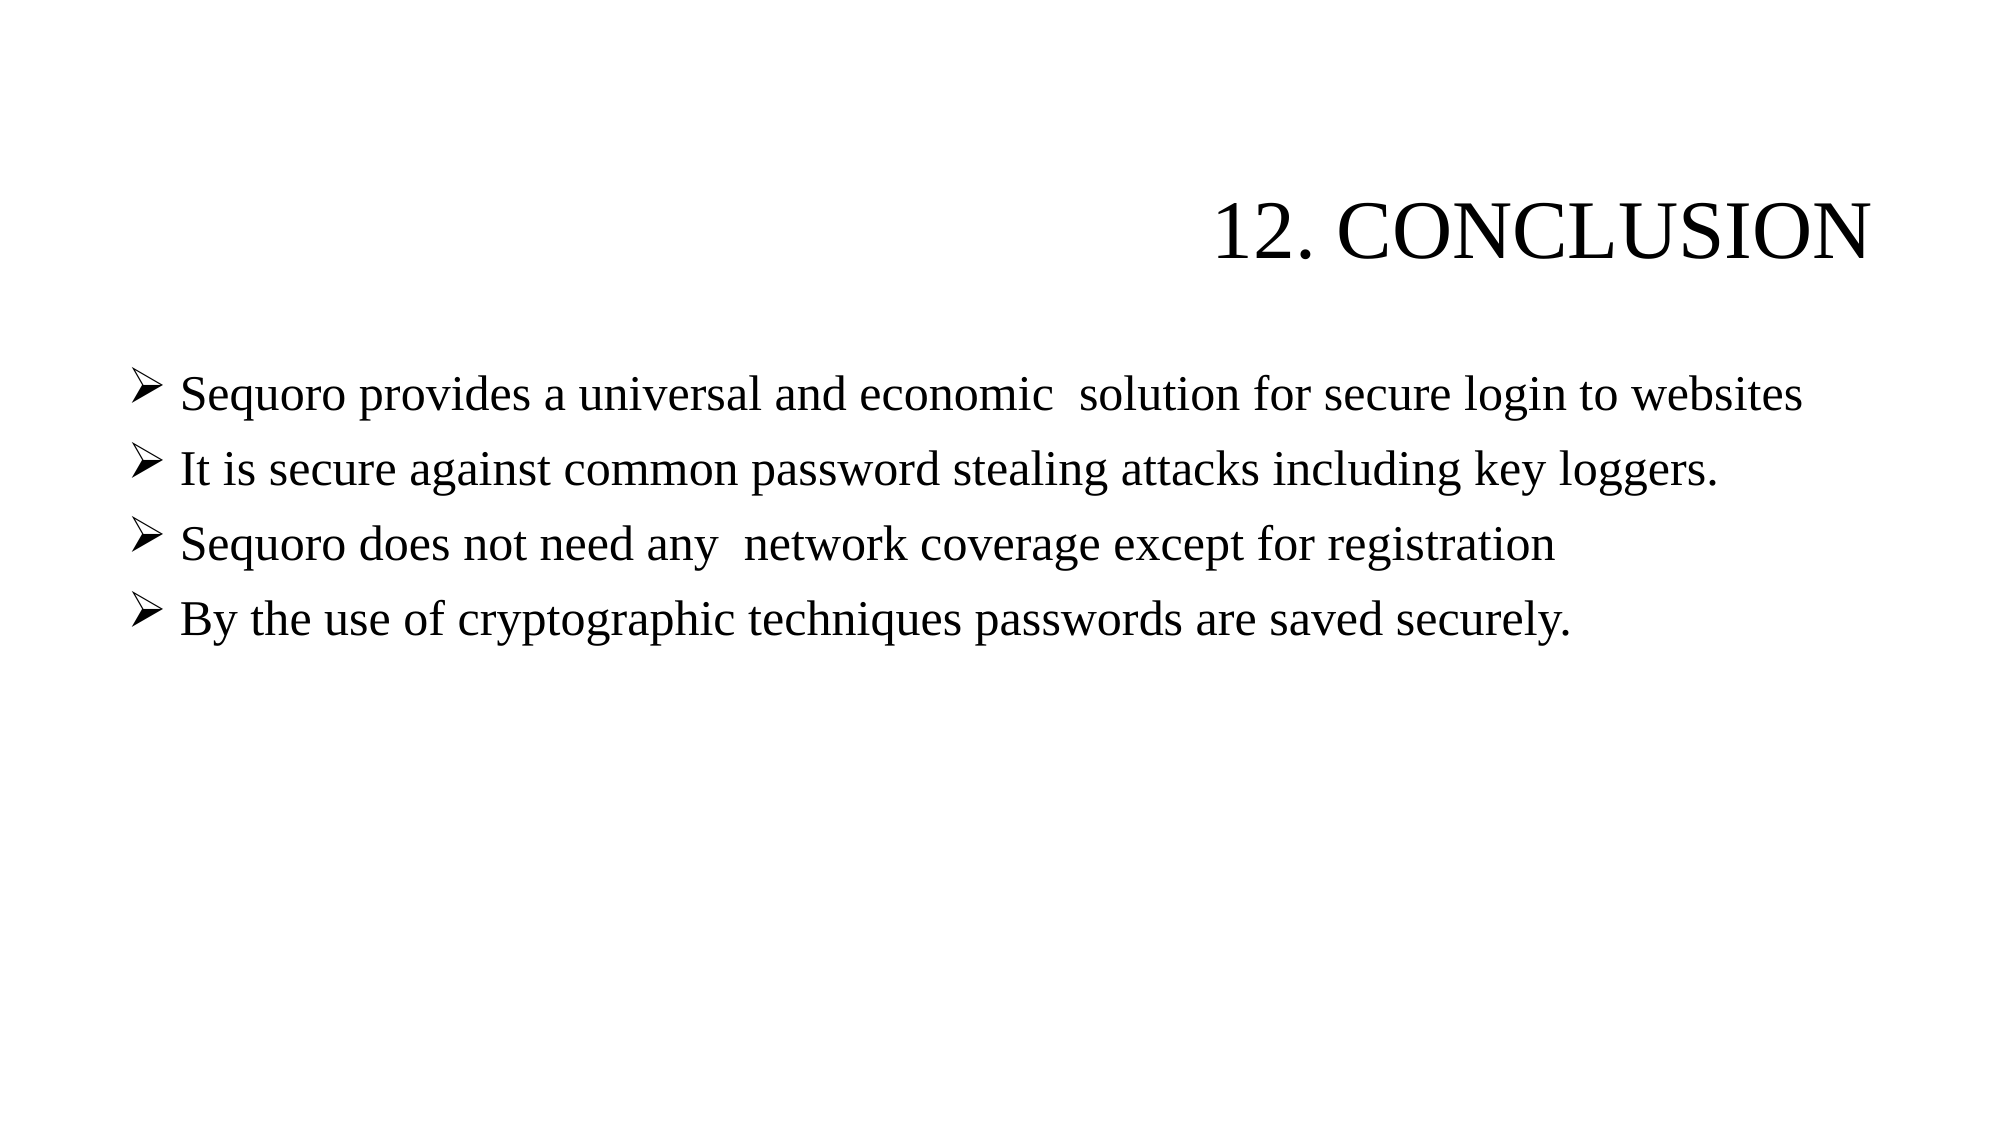

40
# 12. CONCLUSION
 Sequoro provides a universal and economic  solution for secure login to websites
 It is secure against common password stealing attacks including key loggers.
 Sequoro does not need any  network coverage except for registration
 By the use of cryptographic techniques passwords are saved securely.